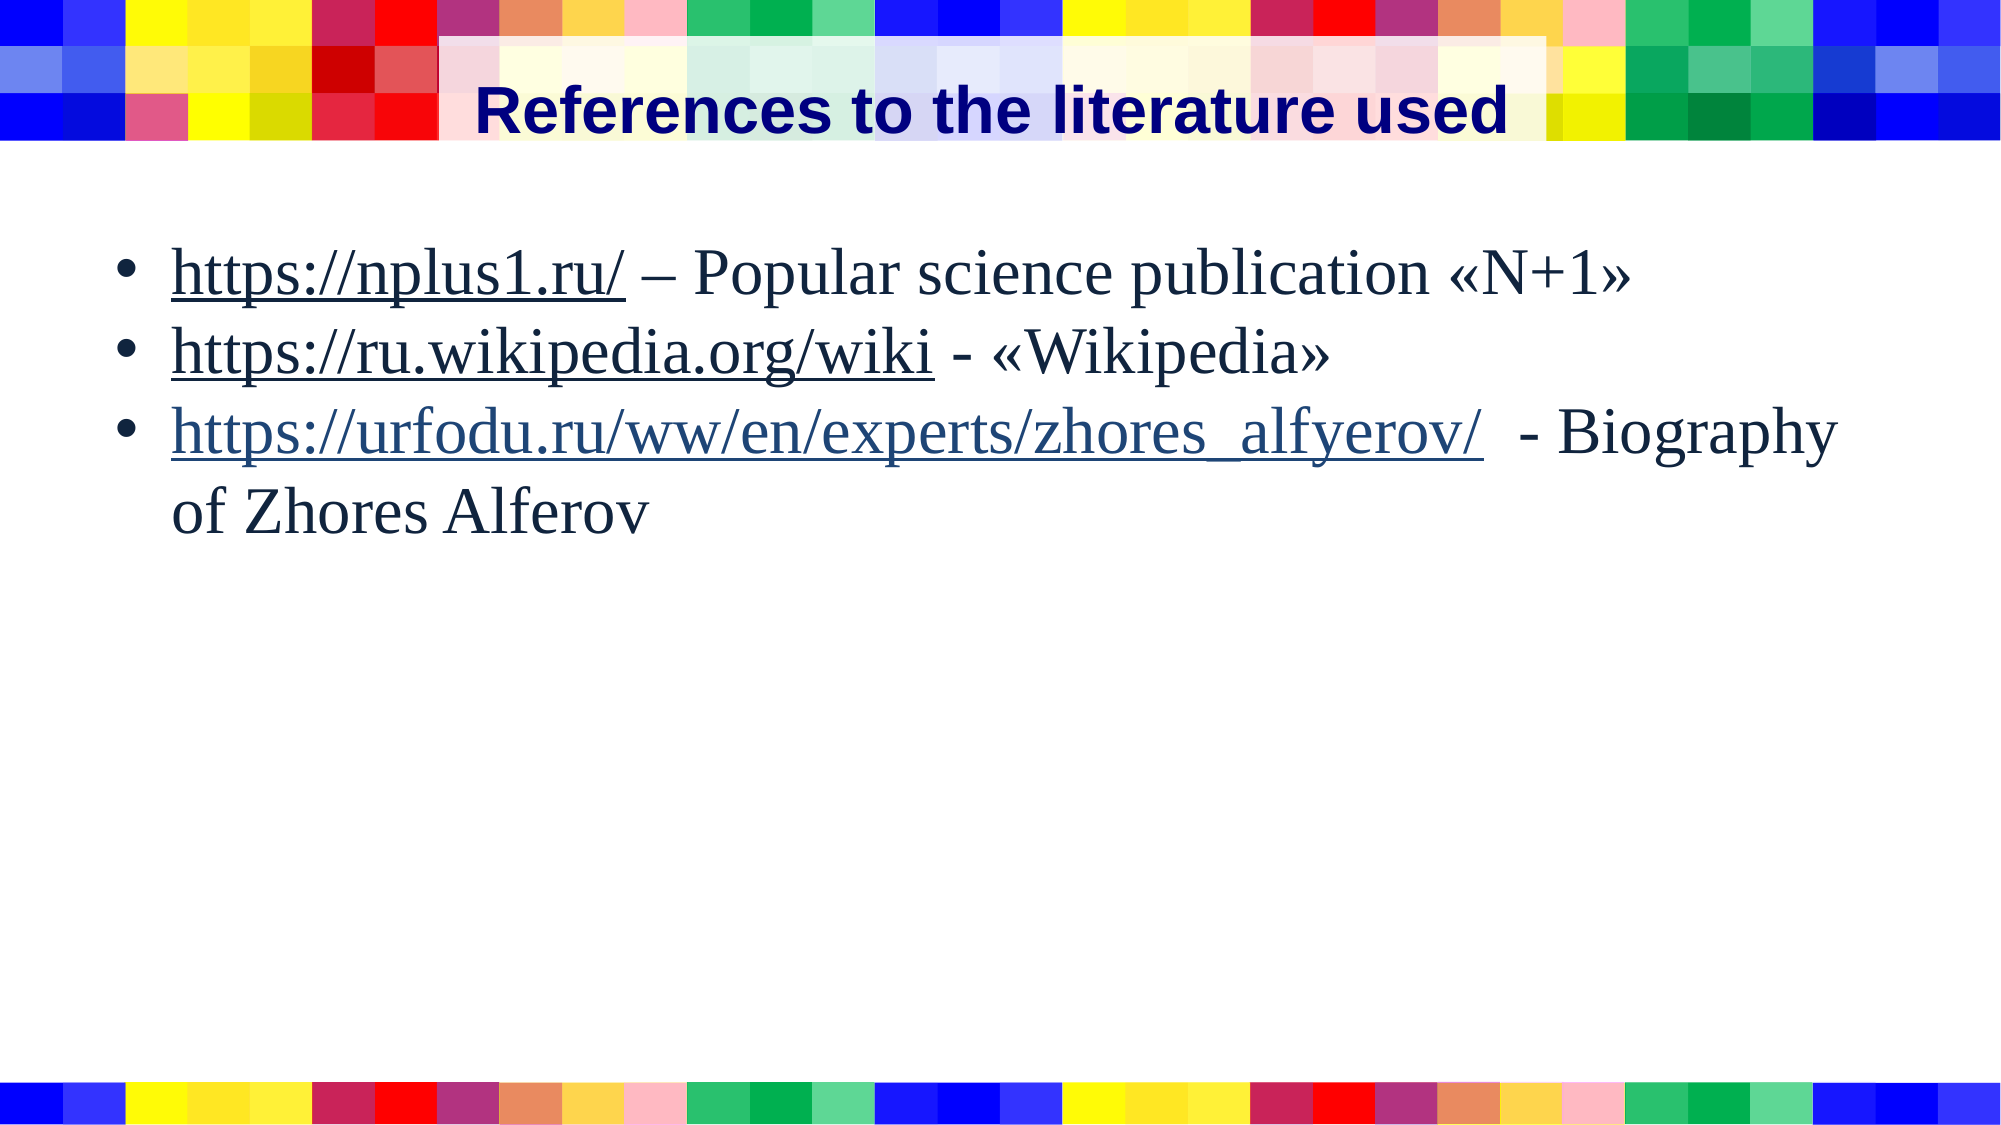

# References to the literature used
https://nplus1.ru/ – Popular science publication «N+1»
https://ru.wikipedia.org/wiki - «Wikipedia»
https://urfodu.ru/ww/en/experts/zhores_alfyerov/  - Biography of Zhores Alferov